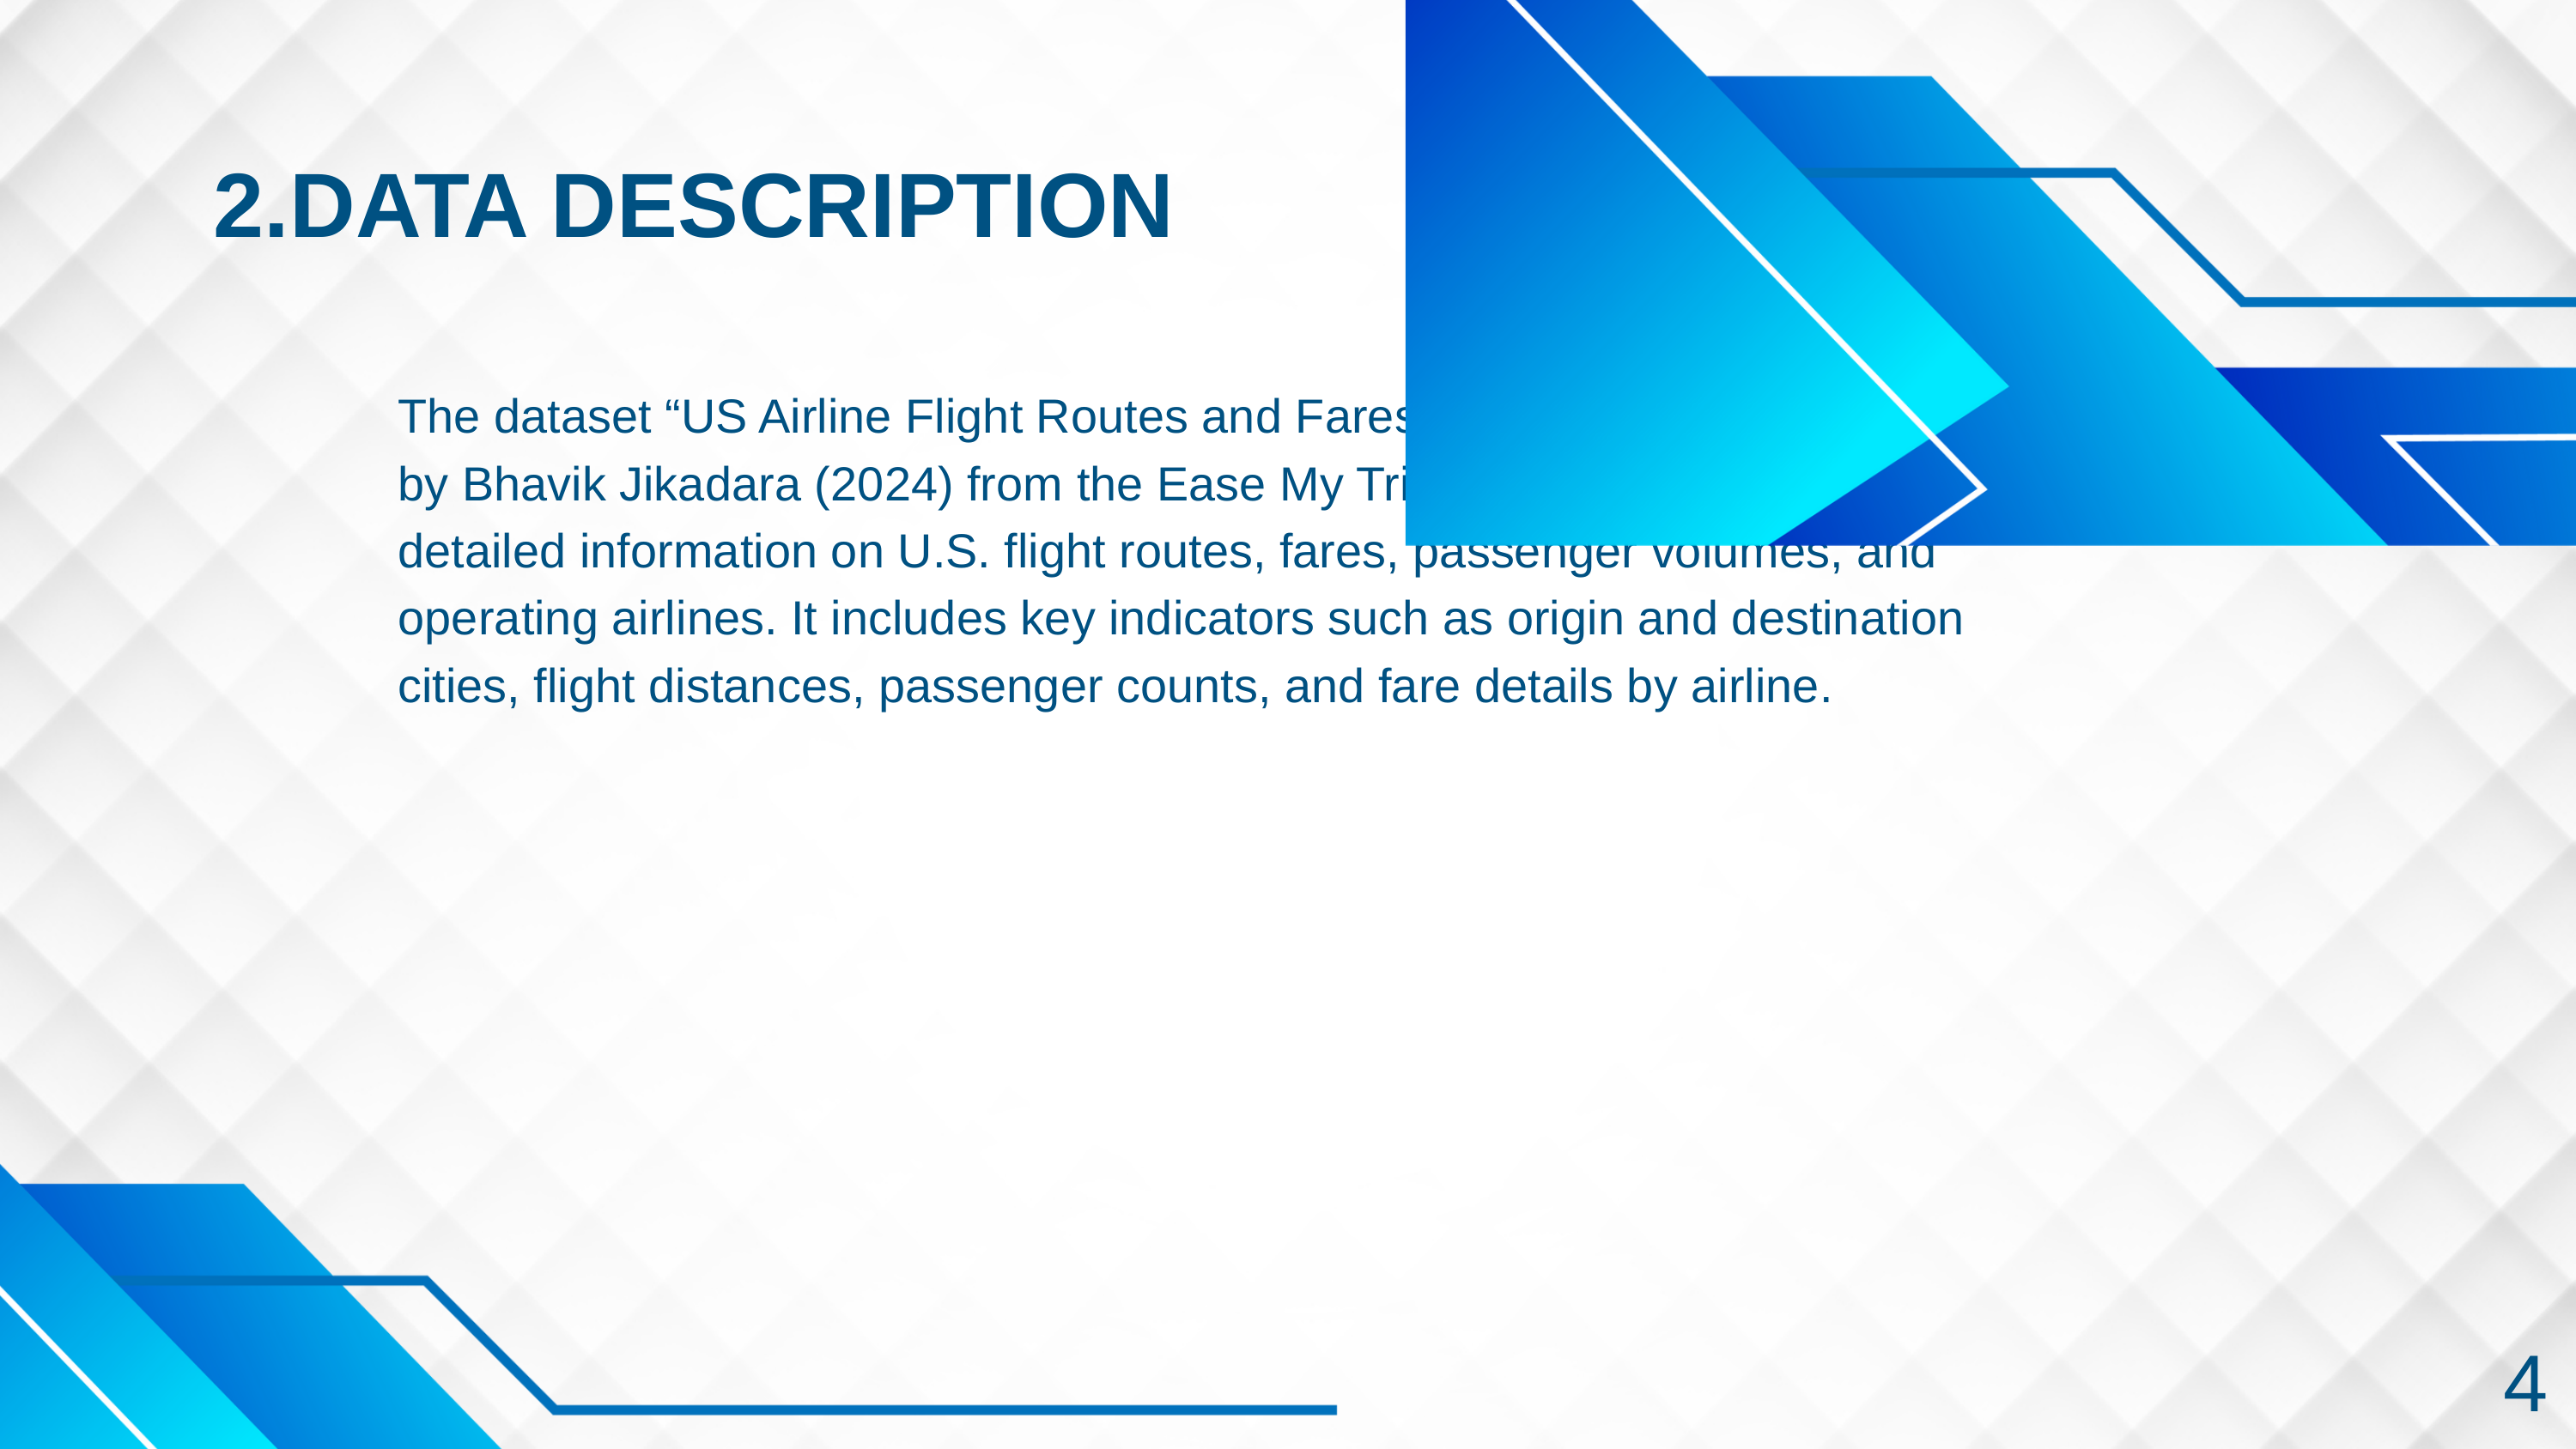

2.DATA DESCRIPTION
The dataset “US Airline Flight Routes and Fares (1993–2024)”, collected by Bhavik Jikadara (2024) from the Ease My Trip website, contains detailed information on U.S. flight routes, fares, passenger volumes, and operating airlines. It includes key indicators such as origin and destination cities, flight distances, passenger counts, and fare details by airline.

4